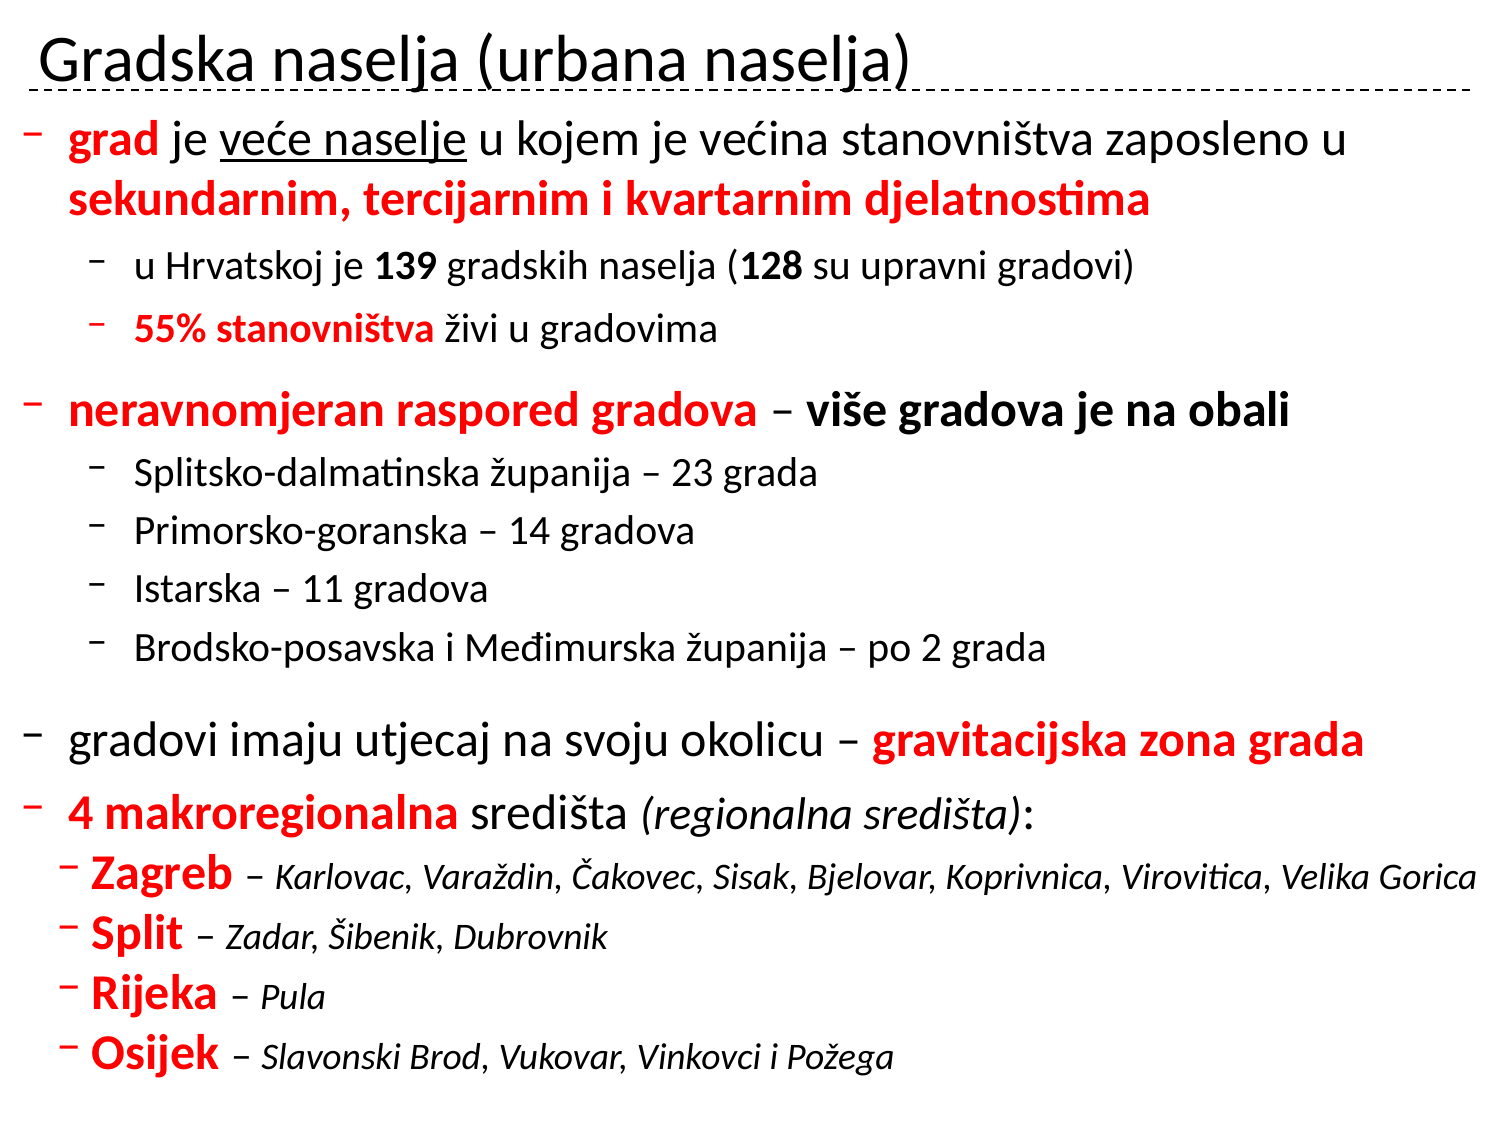

# Gradska naselja (urbana naselja)
grad je veće naselje u kojem je većina stanovništva zaposleno u sekundarnim, tercijarnim i kvartarnim djelatnostima
u Hrvatskoj je 139 gradskih naselja (128 su upravni gradovi)
55% stanovništva živi u gradovima
neravnomjeran raspored gradova – više gradova je na obali
Splitsko-dalmatinska županija – 23 grada
Primorsko-goranska – 14 gradova
Istarska – 11 gradova
Brodsko-posavska i Međimurska županija – po 2 grada
gradovi imaju utjecaj na svoju okolicu – gravitacijska zona grada
4 makroregionalna središta (regionalna središta):
Zagreb – Karlovac, Varaždin, Čakovec, Sisak, Bjelovar, Koprivnica, Virovitica, Velika Gorica
Split – Zadar, Šibenik, Dubrovnik
Rijeka – Pula
Osijek – Slavonski Brod, Vukovar, Vinkovci i Požega